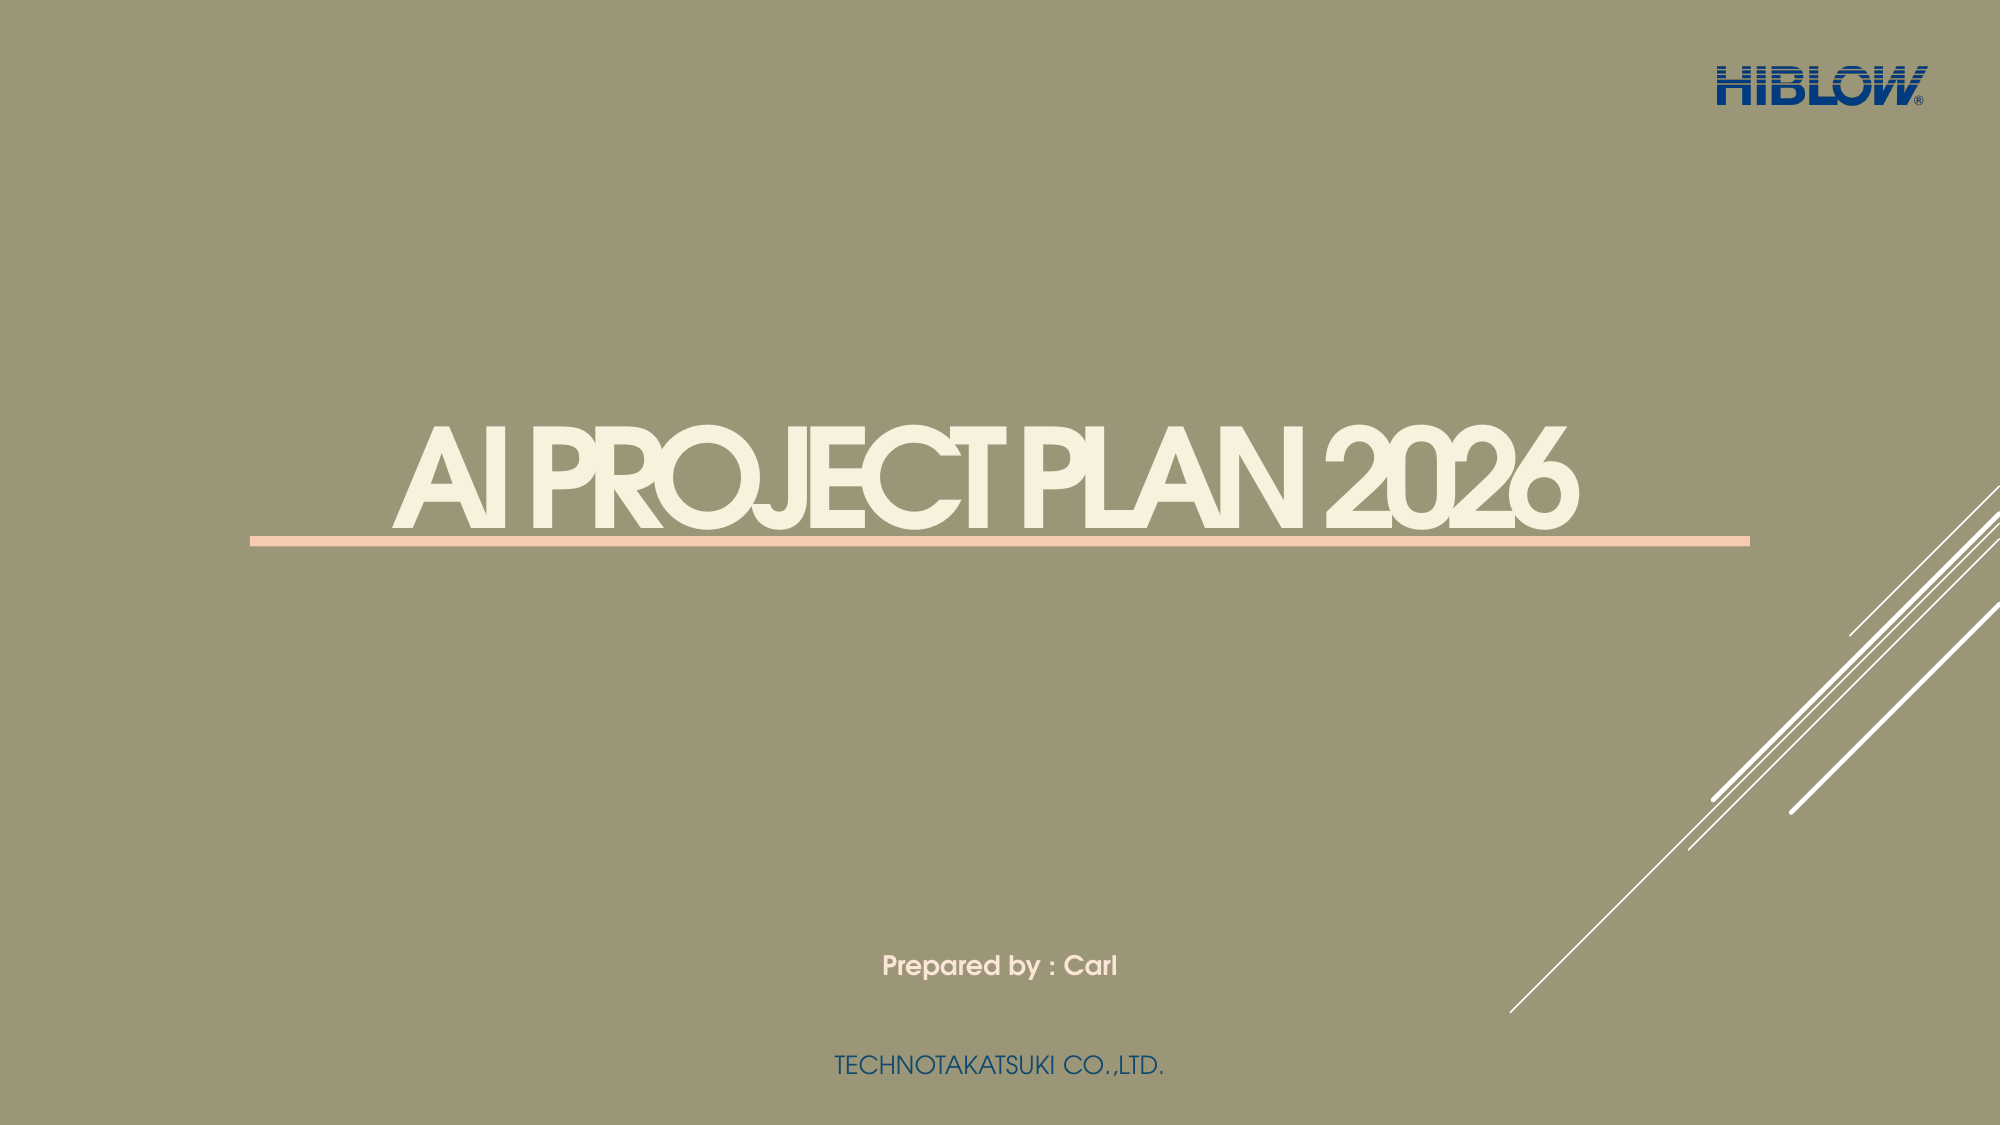

AI PROJECT PLAN 2026
Prepared by : Carl